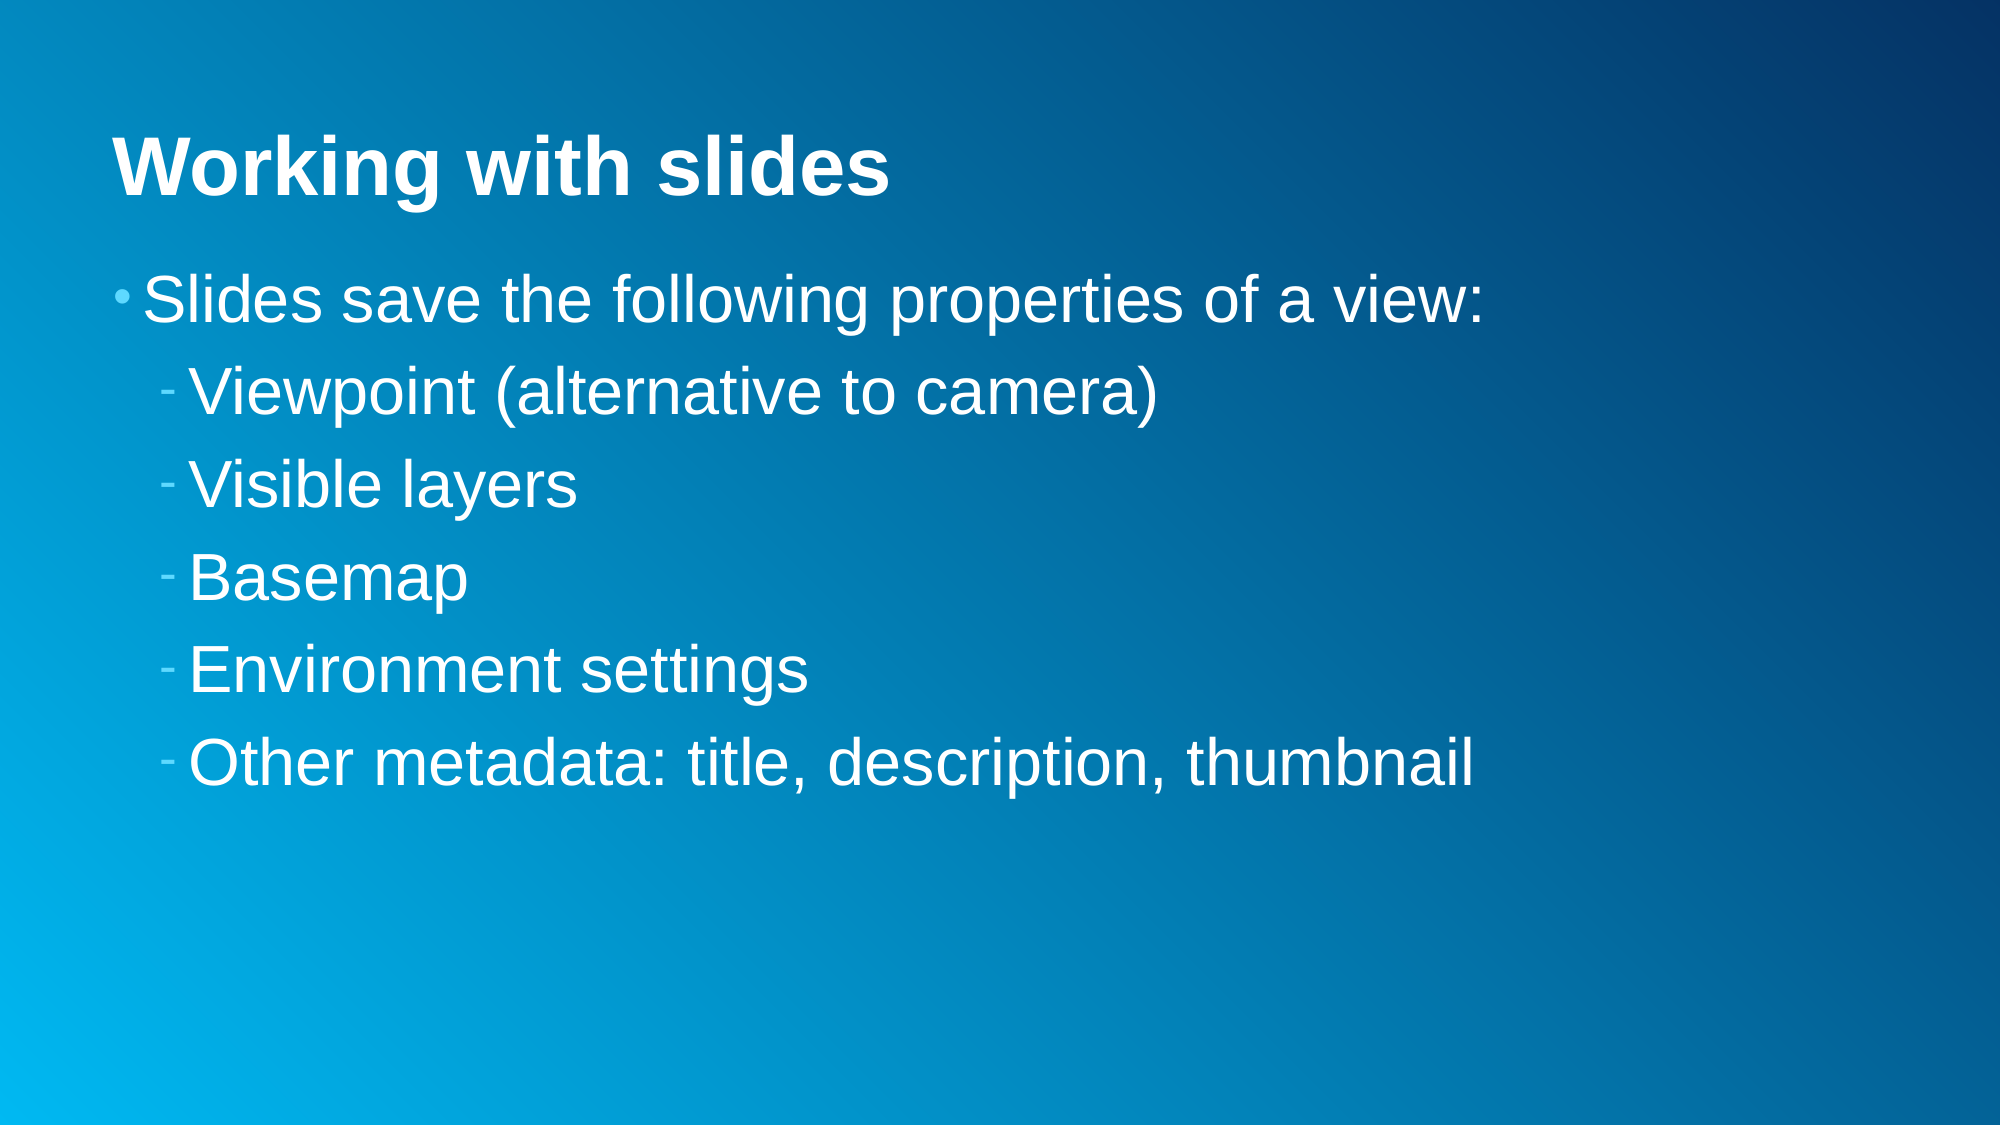

# Working with slides
Slides save the following properties of a view:
Viewpoint (alternative to camera)
Visible layers
Basemap
Environment settings
Other metadata: title, description, thumbnail